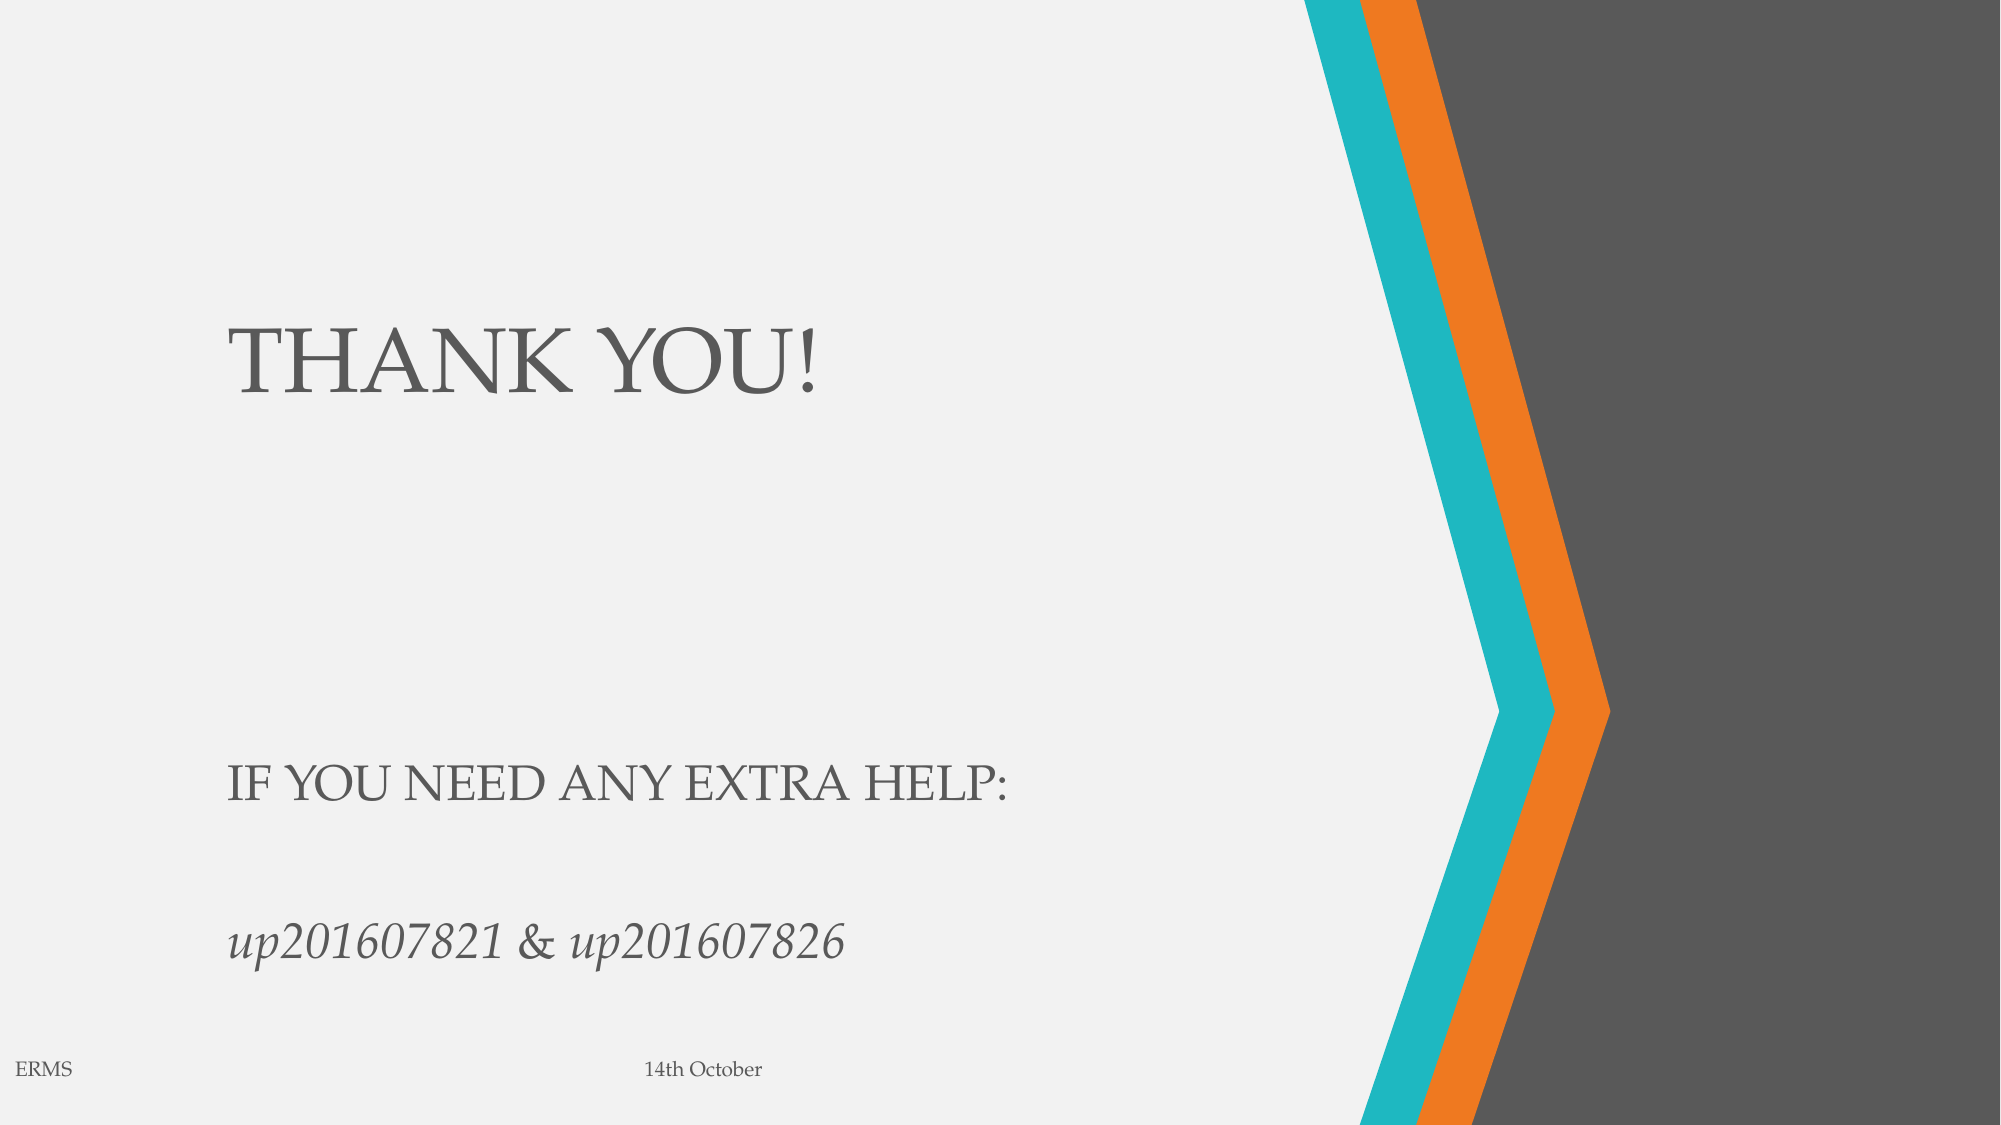

# THANK YOU!
IF YOU NEED ANY EXTRA HELP:

up201607821 & up201607826
ERMS                                                                                                             14th October
28